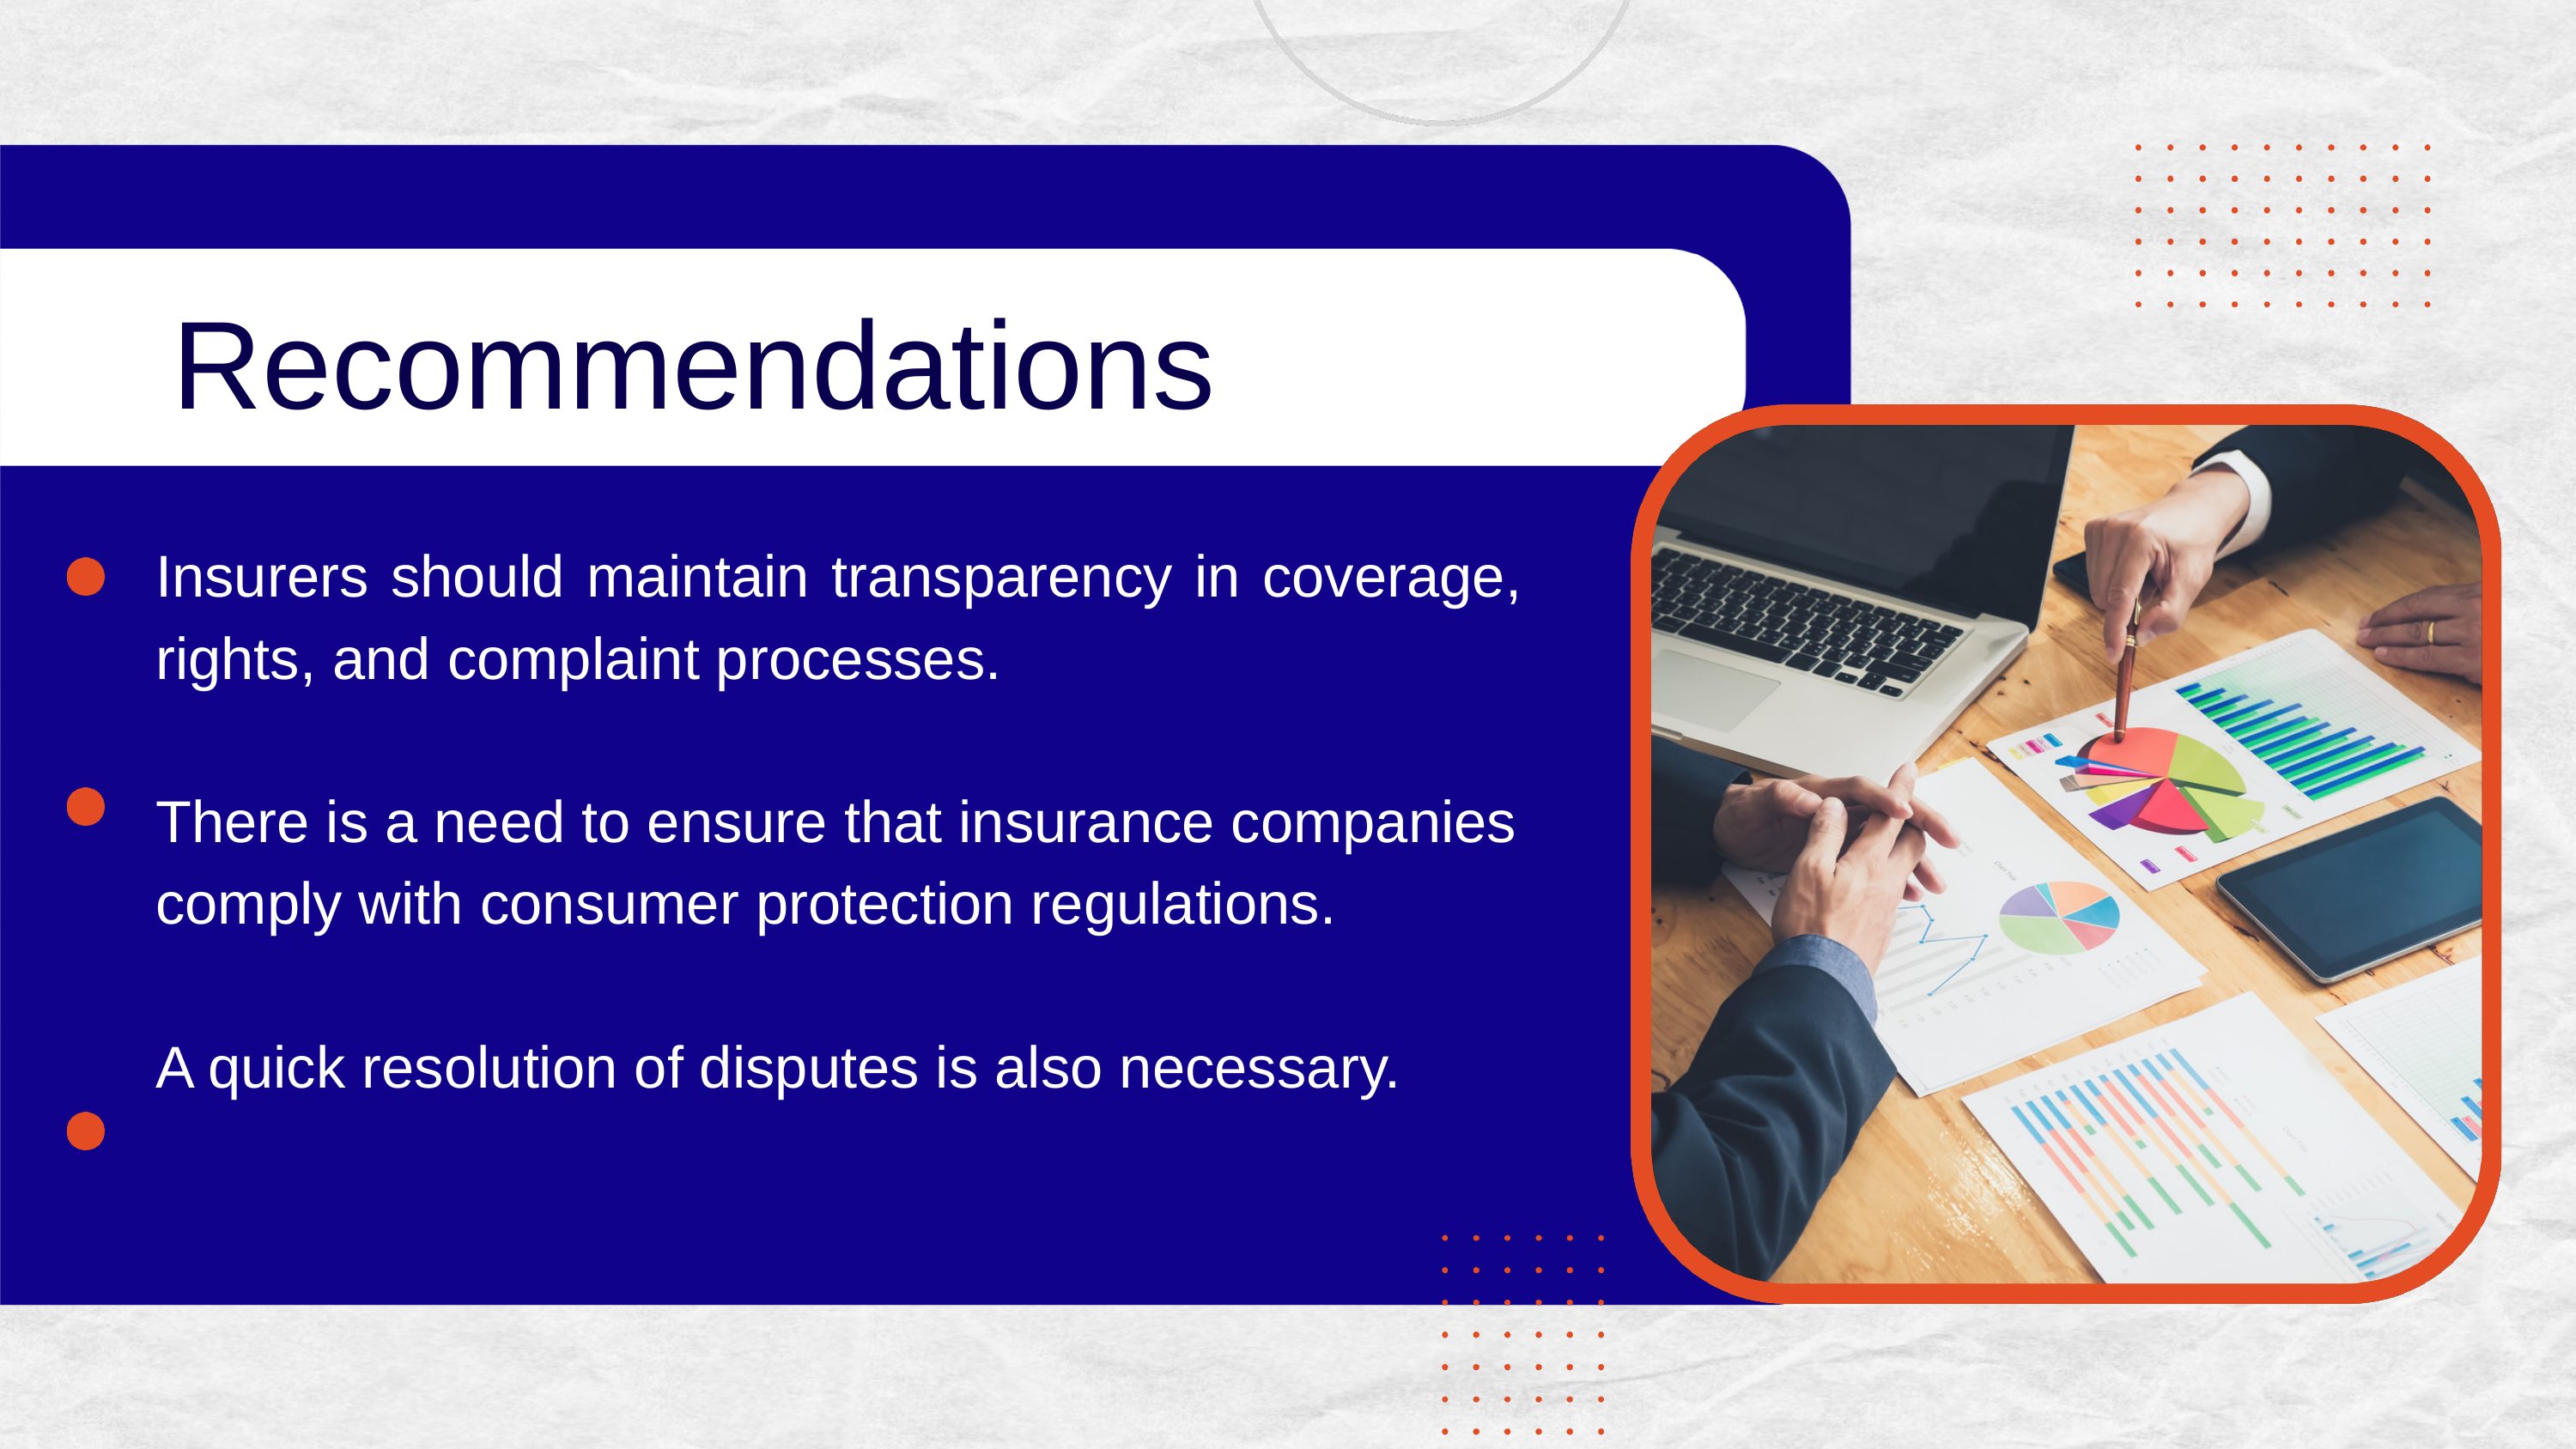

Recommendations

Insurers should maintain transparency in coverage, rights, and complaint processes.

There is a need to ensure that insurance companies comply with consumer protection regulations.

A quick resolution of disputes is also necessary.